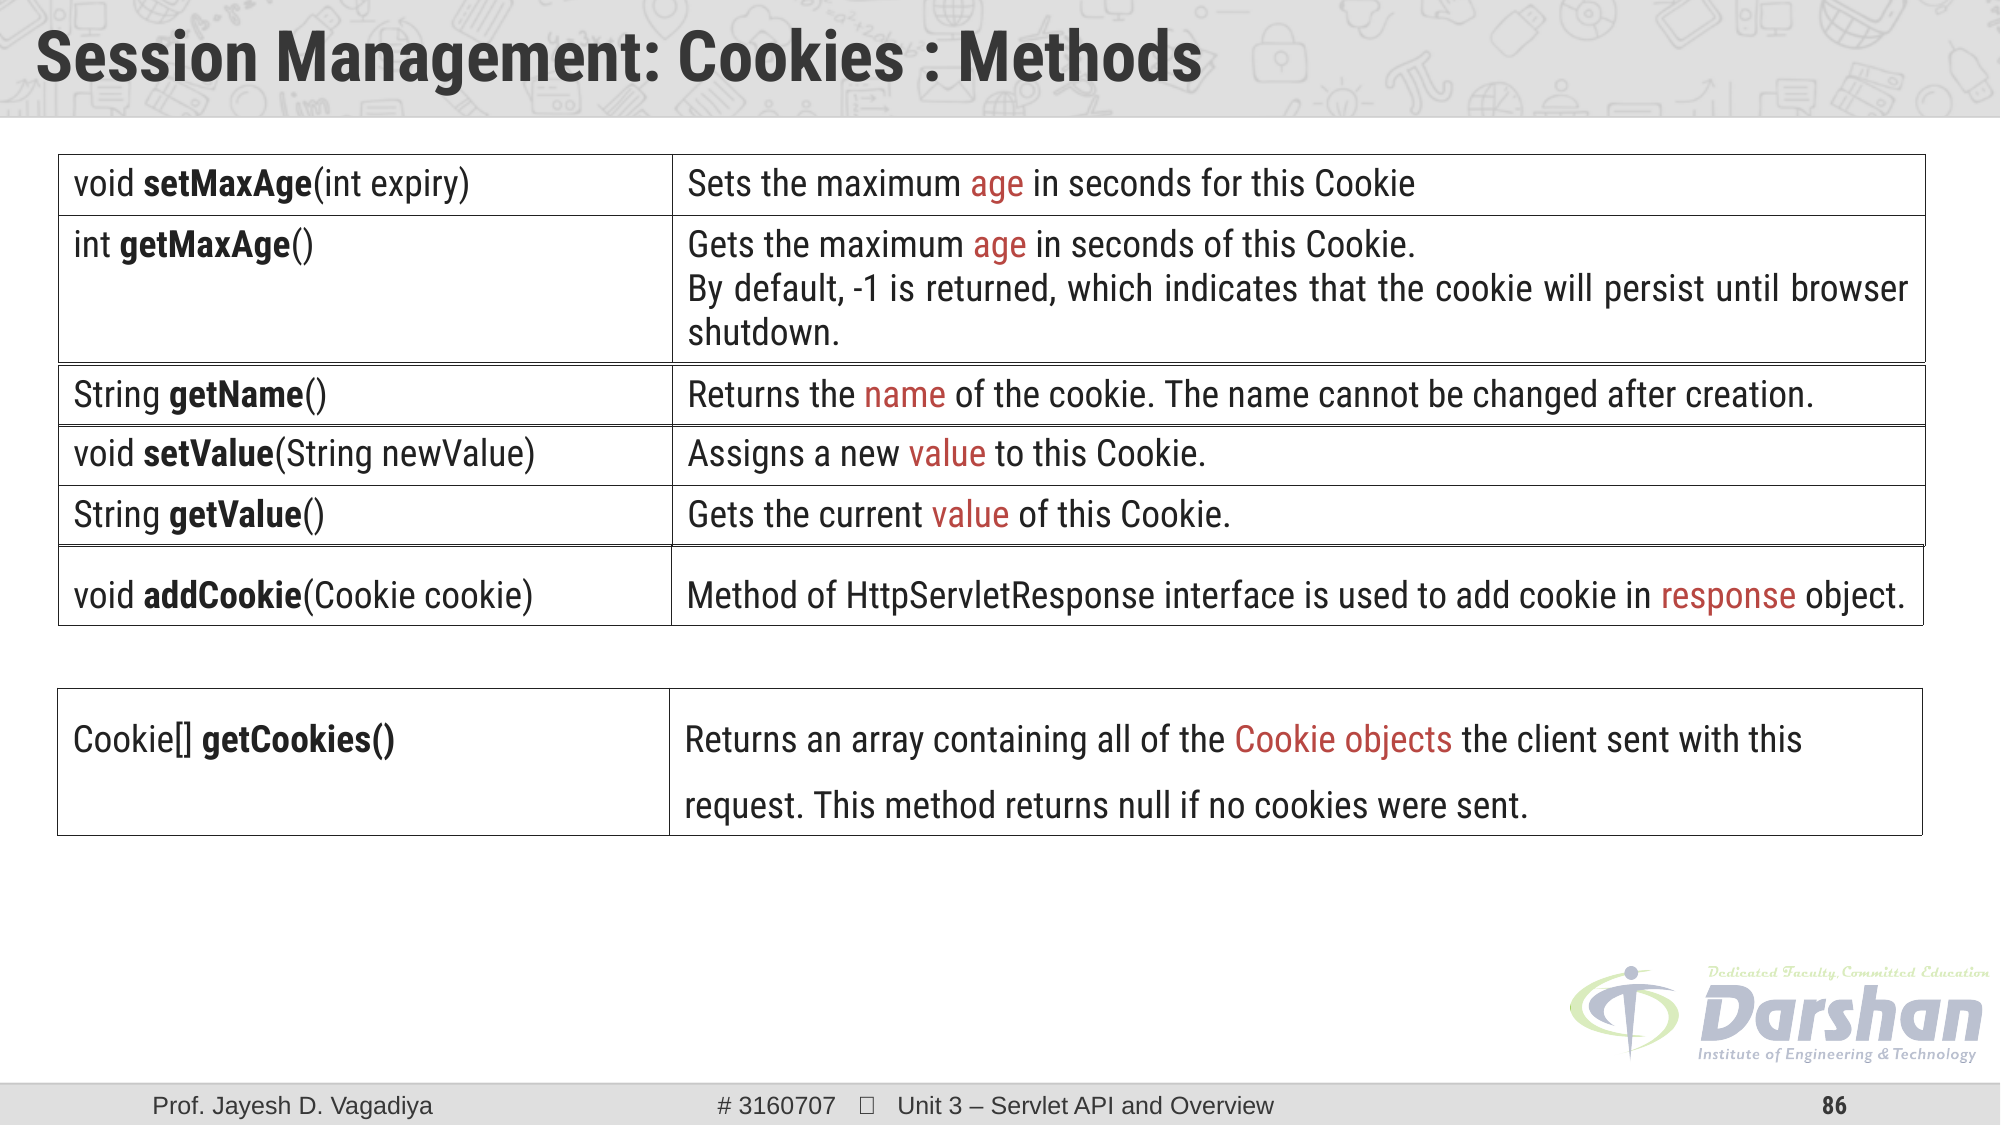

# Session Management: Cookies : Methods
| void setMaxAge(int expiry) | Sets the maximum age in seconds for this Cookie |
| --- | --- |
| int getMaxAge() | Gets the maximum age in seconds of this Cookie. By default, -1 is returned, which indicates that the cookie will persist until browser shutdown. |
| --- | --- |
| String getName() | Returns the name of the cookie. The name cannot be changed after creation. |
| --- | --- |
| void setValue(String newValue) | Assigns a new value to this Cookie. |
| --- | --- |
| String getValue() | Gets the current value of this Cookie. |
| --- | --- |
| void addCookie(Cookie cookie) | Method of HttpServletResponse interface is used to add cookie in response object. |
| --- | --- |
| Cookie[] getCookies() | Returns an array containing all of the Cookie objects the client sent with this request. This method returns null if no cookies were sent. |
| --- | --- |